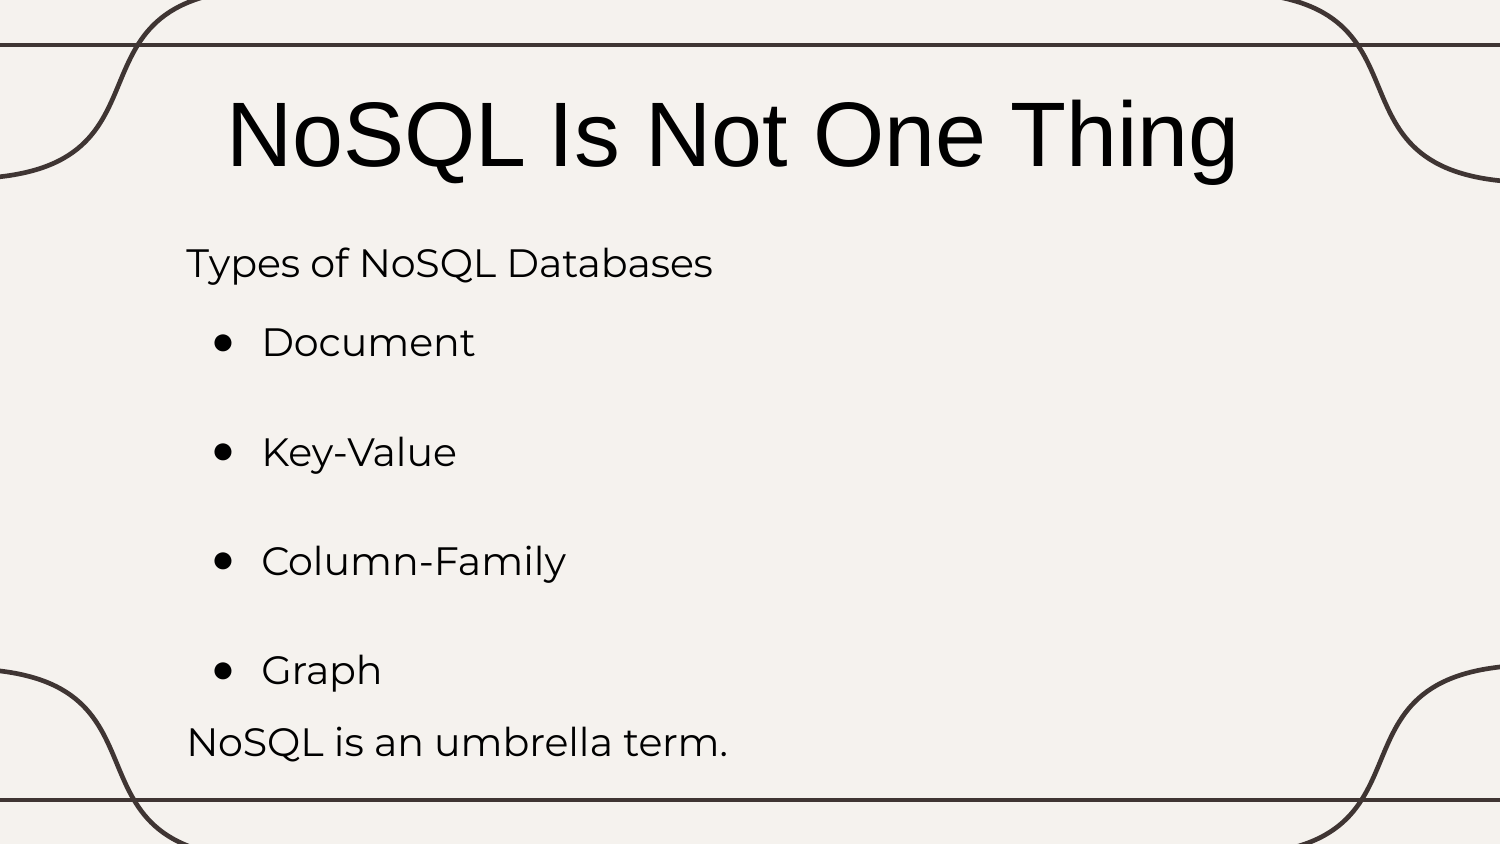

# NoSQL Is Not One Thing
Types of NoSQL Databases
Document
Key-Value
Column-Family
Graph
NoSQL is an umbrella term.